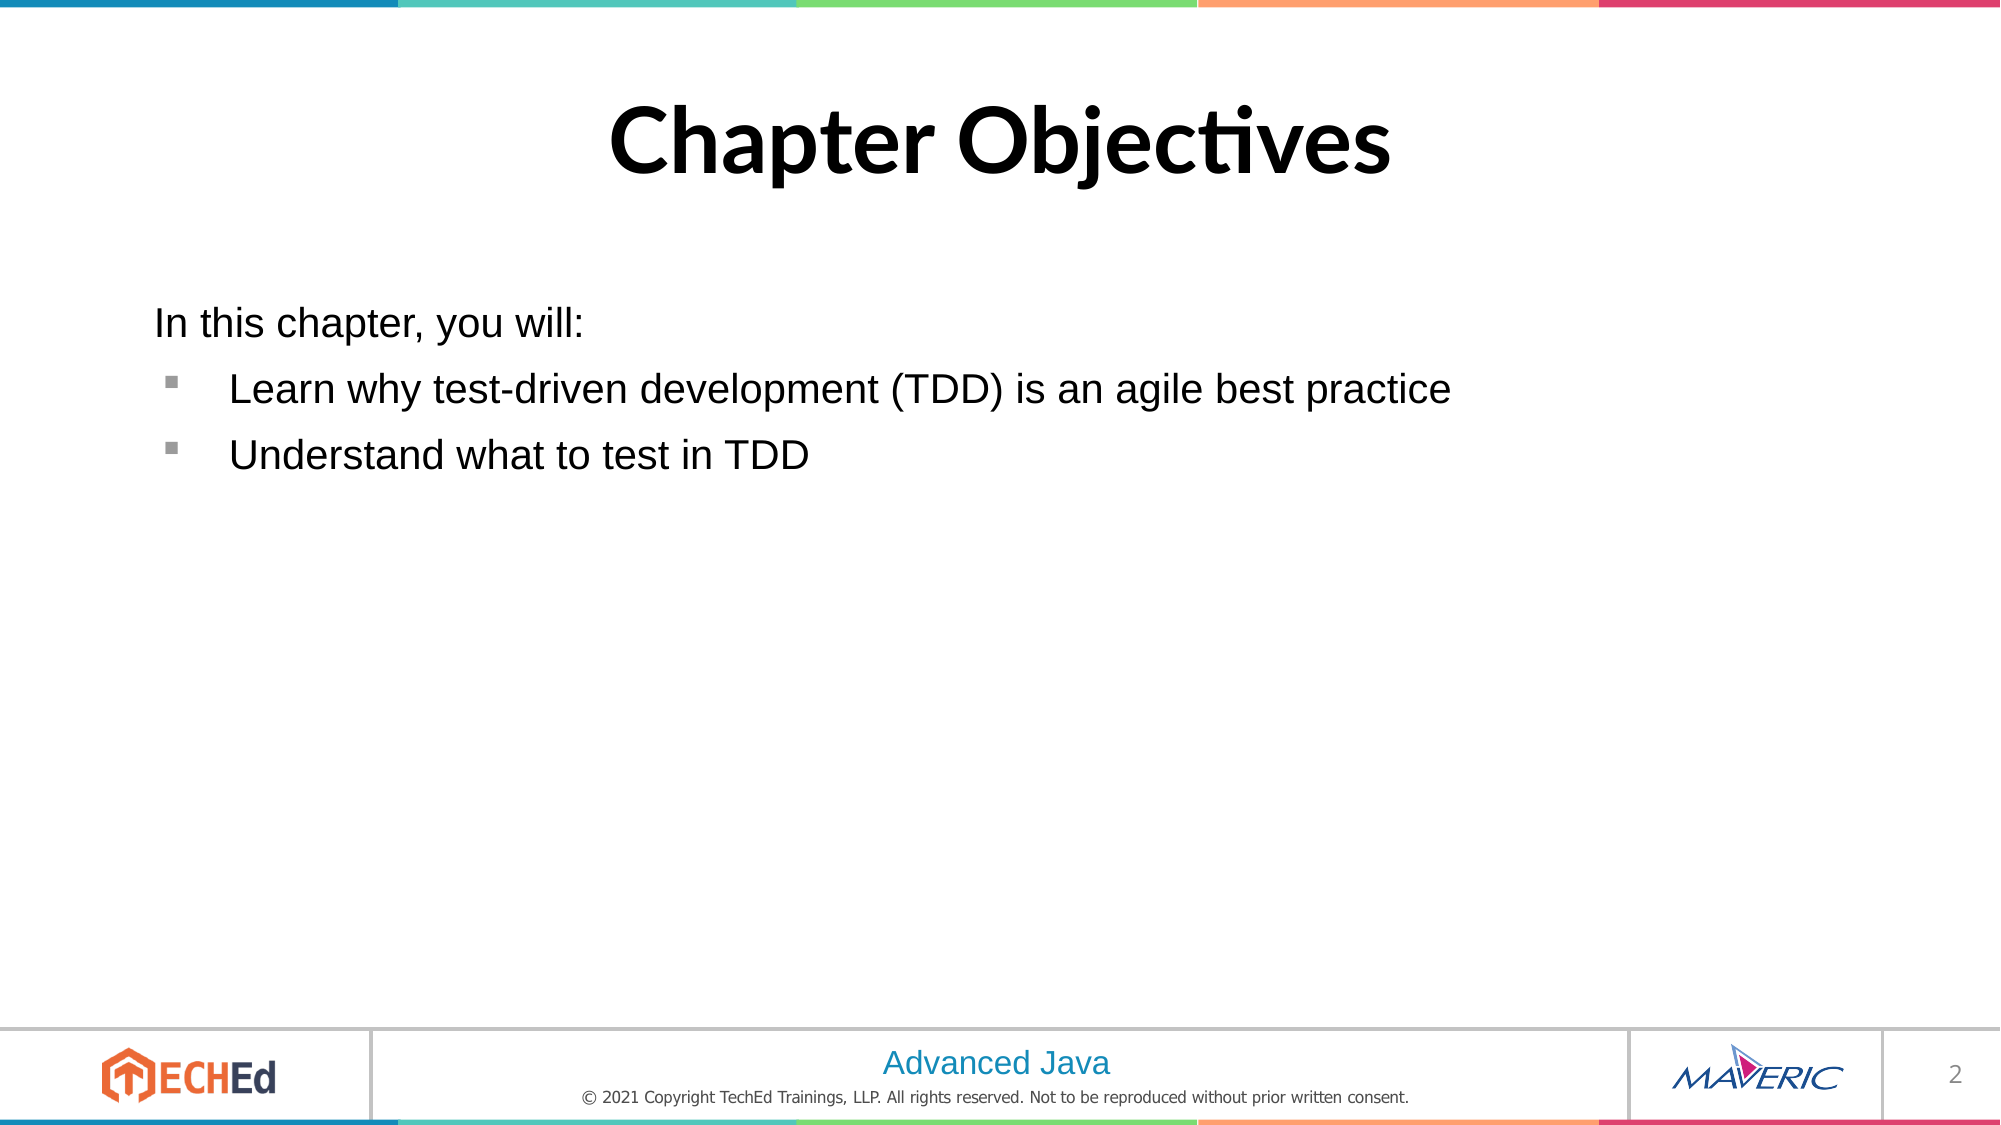

# Chapter Objectives
In this chapter, you will:
Learn why test-driven development (TDD) is an agile best practice
Understand what to test in TDD